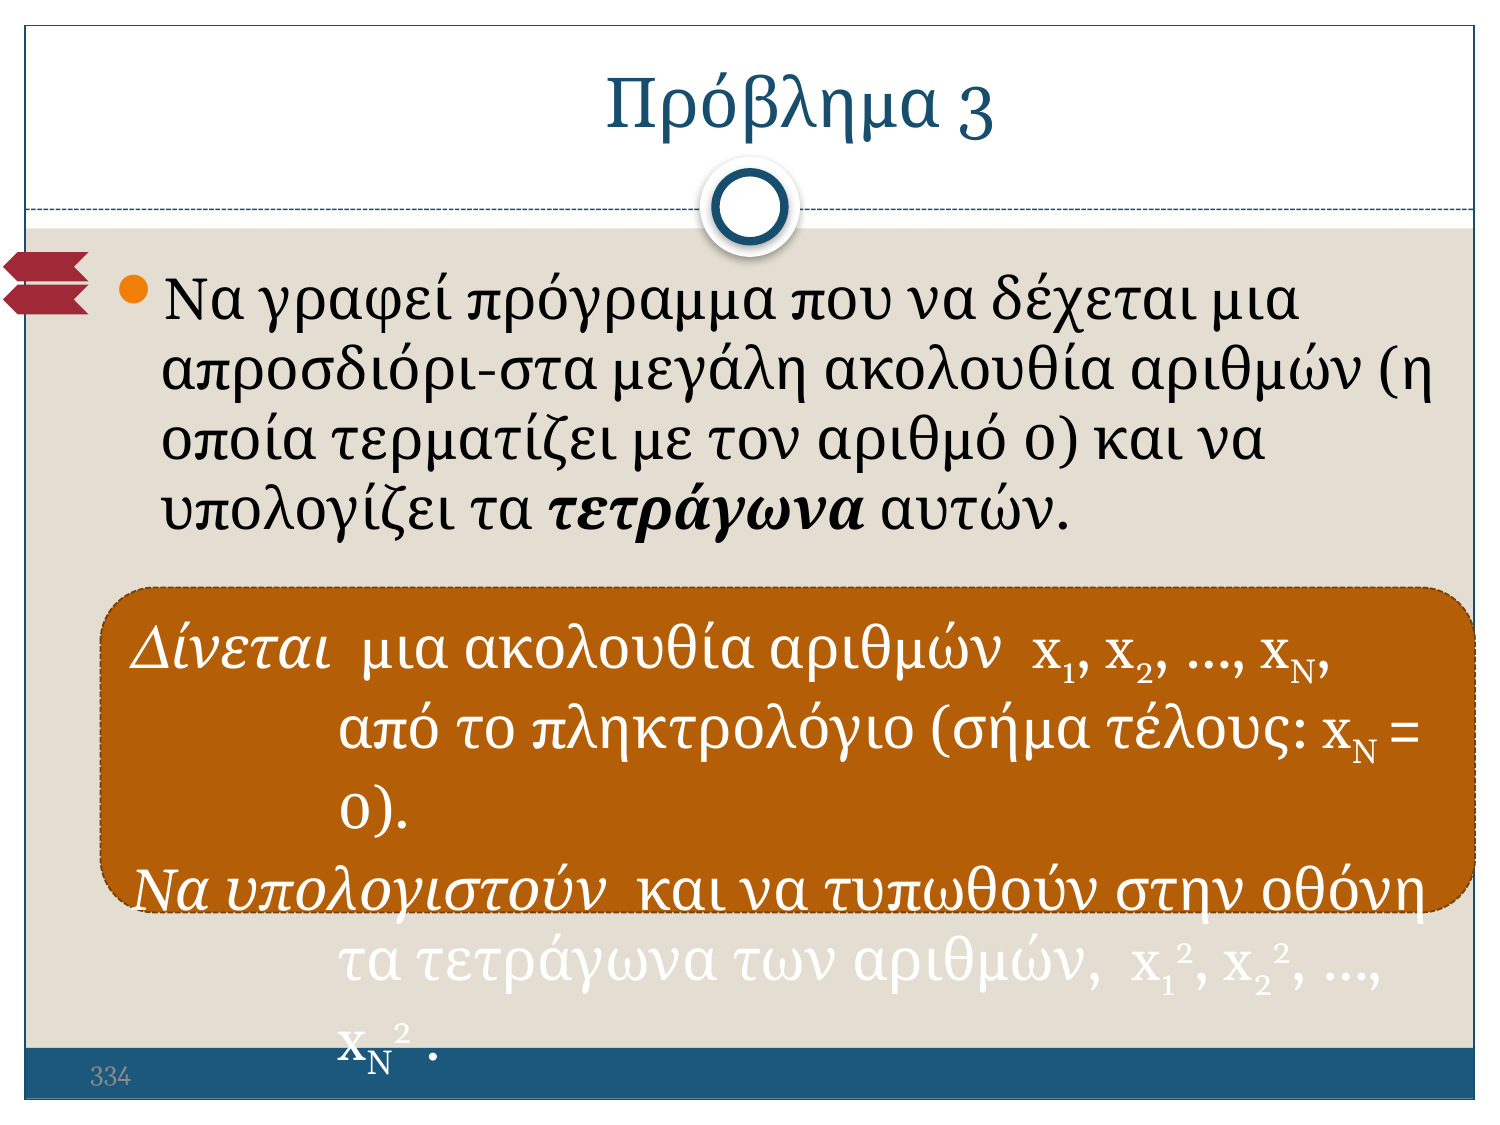

Πρόβλημα 3

Να γραφεί πρόγραμμα που να δέχεται μια απροσδιόρι-στα μεγάλη ακολουθία αριθμών (η οποία τερματίζει με τον αριθμό 0) και να υπολογίζει τα τετράγωνα αυτών.

Μια πιο σαφής περιγραφή:

Δίνεται  μια ακολουθία αριθμών  x1, x2, …, xN,  από το πληκτρολόγιο (σήμα τέλους: xN = 0).
Να υπολογιστούν  και να τυπωθούν στην οθόνη τα τετράγωνα των αριθμών,  x12, x22, …, xN2 .
334